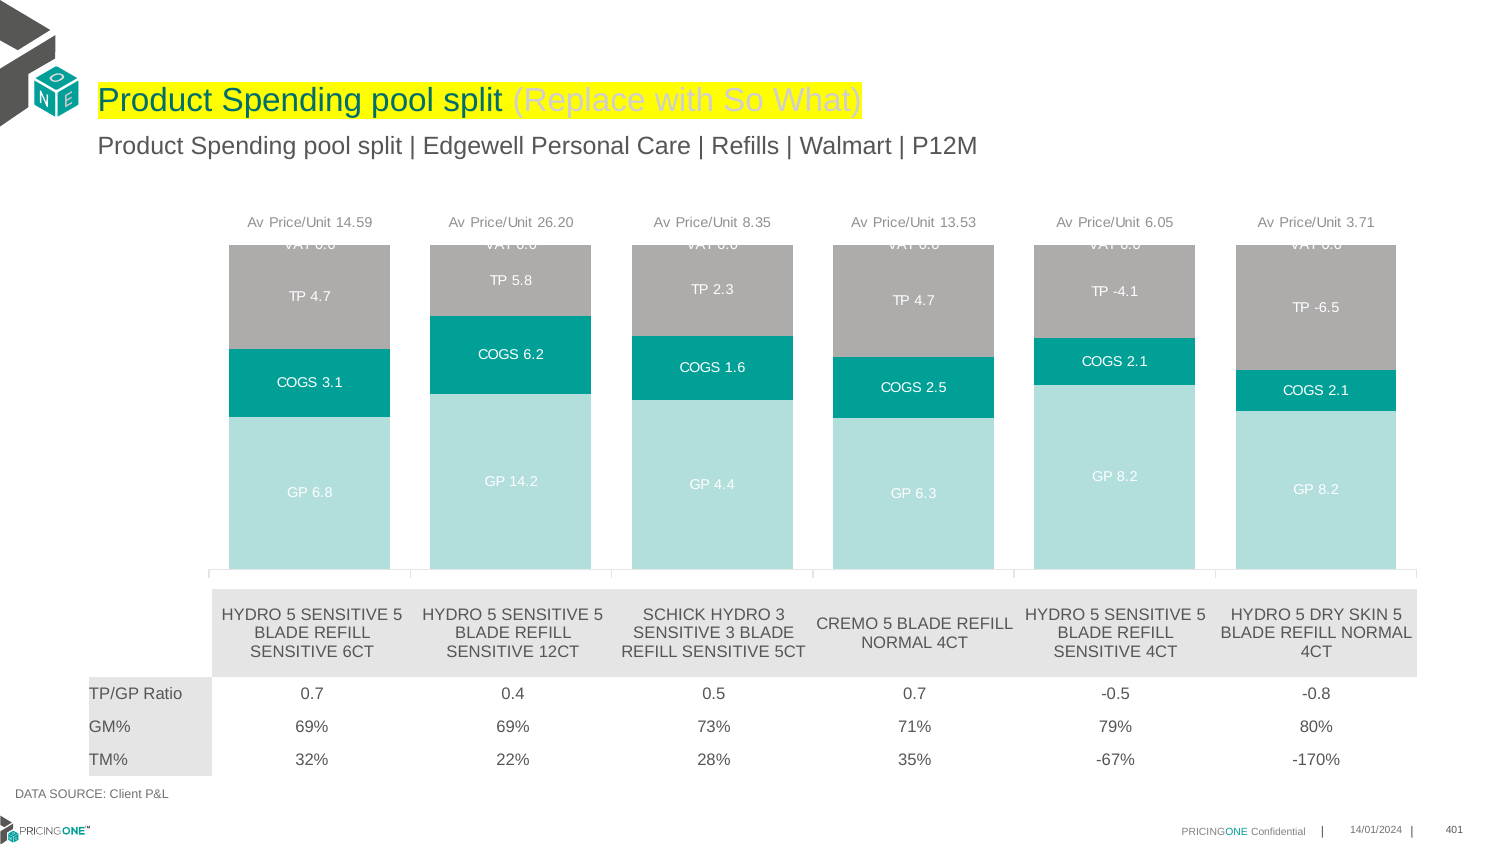

# Product Spending pool split (Replace with So What)
Product Spending pool split | Edgewell Personal Care | Refills | Walmart | P12M

### Chart

| Category | GP | COGS | TP | VAT |
|---|---|---|---|---|
| Av Price/Unit 14.59 | 6.839531646239956 | 3.067845066222738 | 4.683508421164115 | 0.0 |
| Av Price/Unit 26.20 | 14.192114738292009 | 6.233713223140496 | 5.771711167797839 | 0.0 |
| Av Price/Unit 8.35 | 4.363833966000991 | 1.6382184188810034 | 2.3440792374979385 | 0.0 |
| Av Price/Unit 13.53 | 6.320834774436092 | 2.536511904761905 | 4.677202474937342 | 0.0 |
| Av Price/Unit 6.05 | 8.1992 | 2.1175 | -4.146964765525983 | 0.0 |
| Av Price/Unit 3.71 | 8.2221 | 2.0946 | -6.492238596491228 | 0.0 |
|  | HYDRO 5 SENSITIVE 5 BLADE REFILL SENSITIVE 6CT | HYDRO 5 SENSITIVE 5 BLADE REFILL SENSITIVE 12CT | SCHICK HYDRO 3 SENSITIVE 3 BLADE REFILL SENSITIVE 5CT | CREMO 5 BLADE REFILL NORMAL 4CT | HYDRO 5 SENSITIVE 5 BLADE REFILL SENSITIVE 4CT | HYDRO 5 DRY SKIN 5 BLADE REFILL NORMAL 4CT |
| --- | --- | --- | --- | --- | --- | --- |
| TP/GP Ratio | 0.7 | 0.4 | 0.5 | 0.7 | -0.5 | -0.8 |
| GM% | 69% | 69% | 73% | 71% | 79% | 80% |
| TM% | 32% | 22% | 28% | 35% | -67% | -170% |
DATA SOURCE: Client P&L

14/01/2024
401